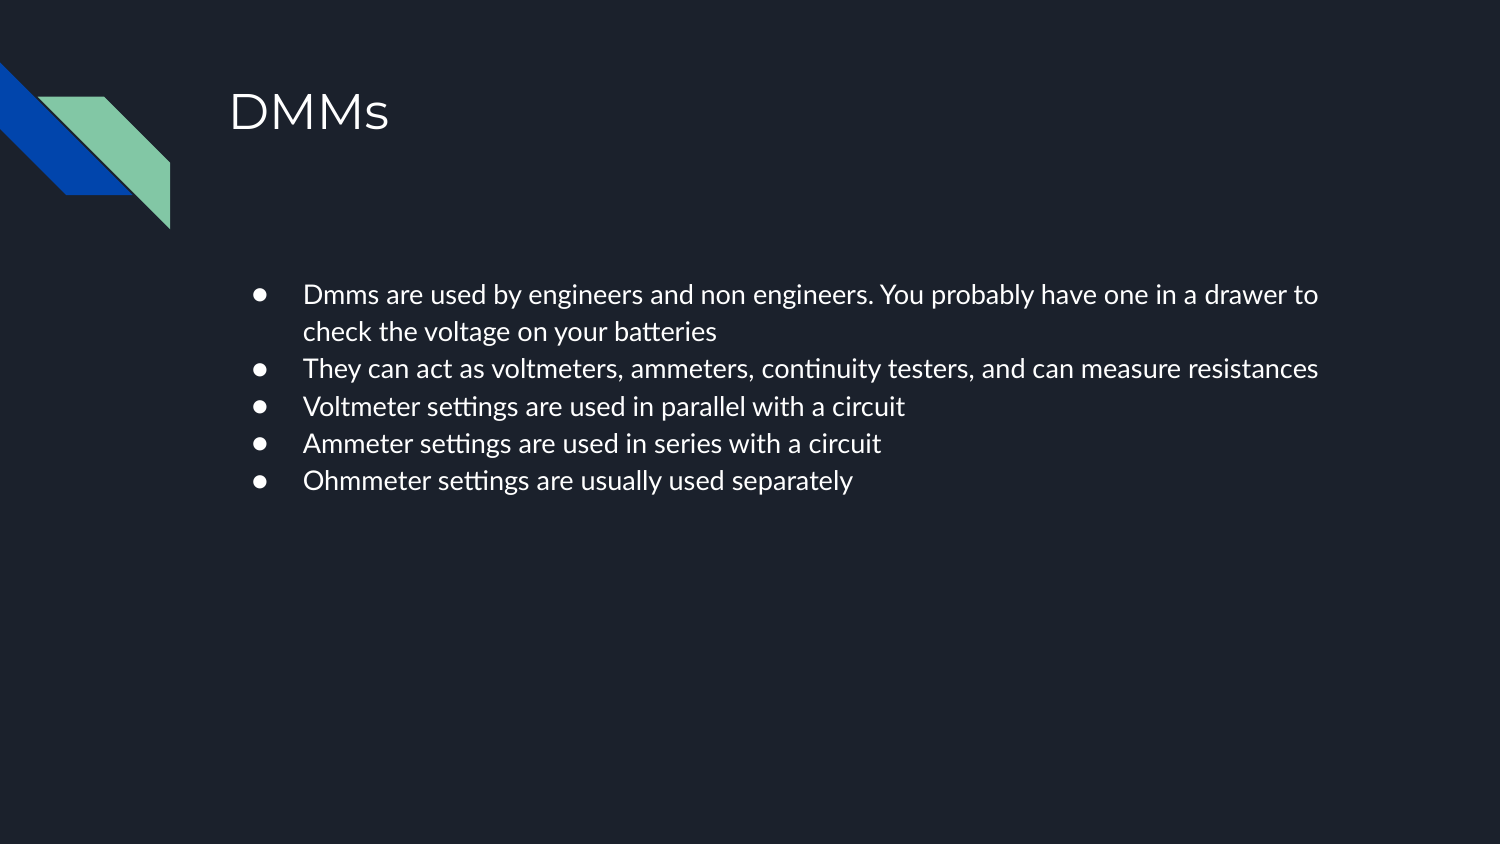

# DMMs
Dmms are used by engineers and non engineers. You probably have one in a drawer to check the voltage on your batteries
They can act as voltmeters, ammeters, continuity testers, and can measure resistances
Voltmeter settings are used in parallel with a circuit
Ammeter settings are used in series with a circuit
Ohmmeter settings are usually used separately